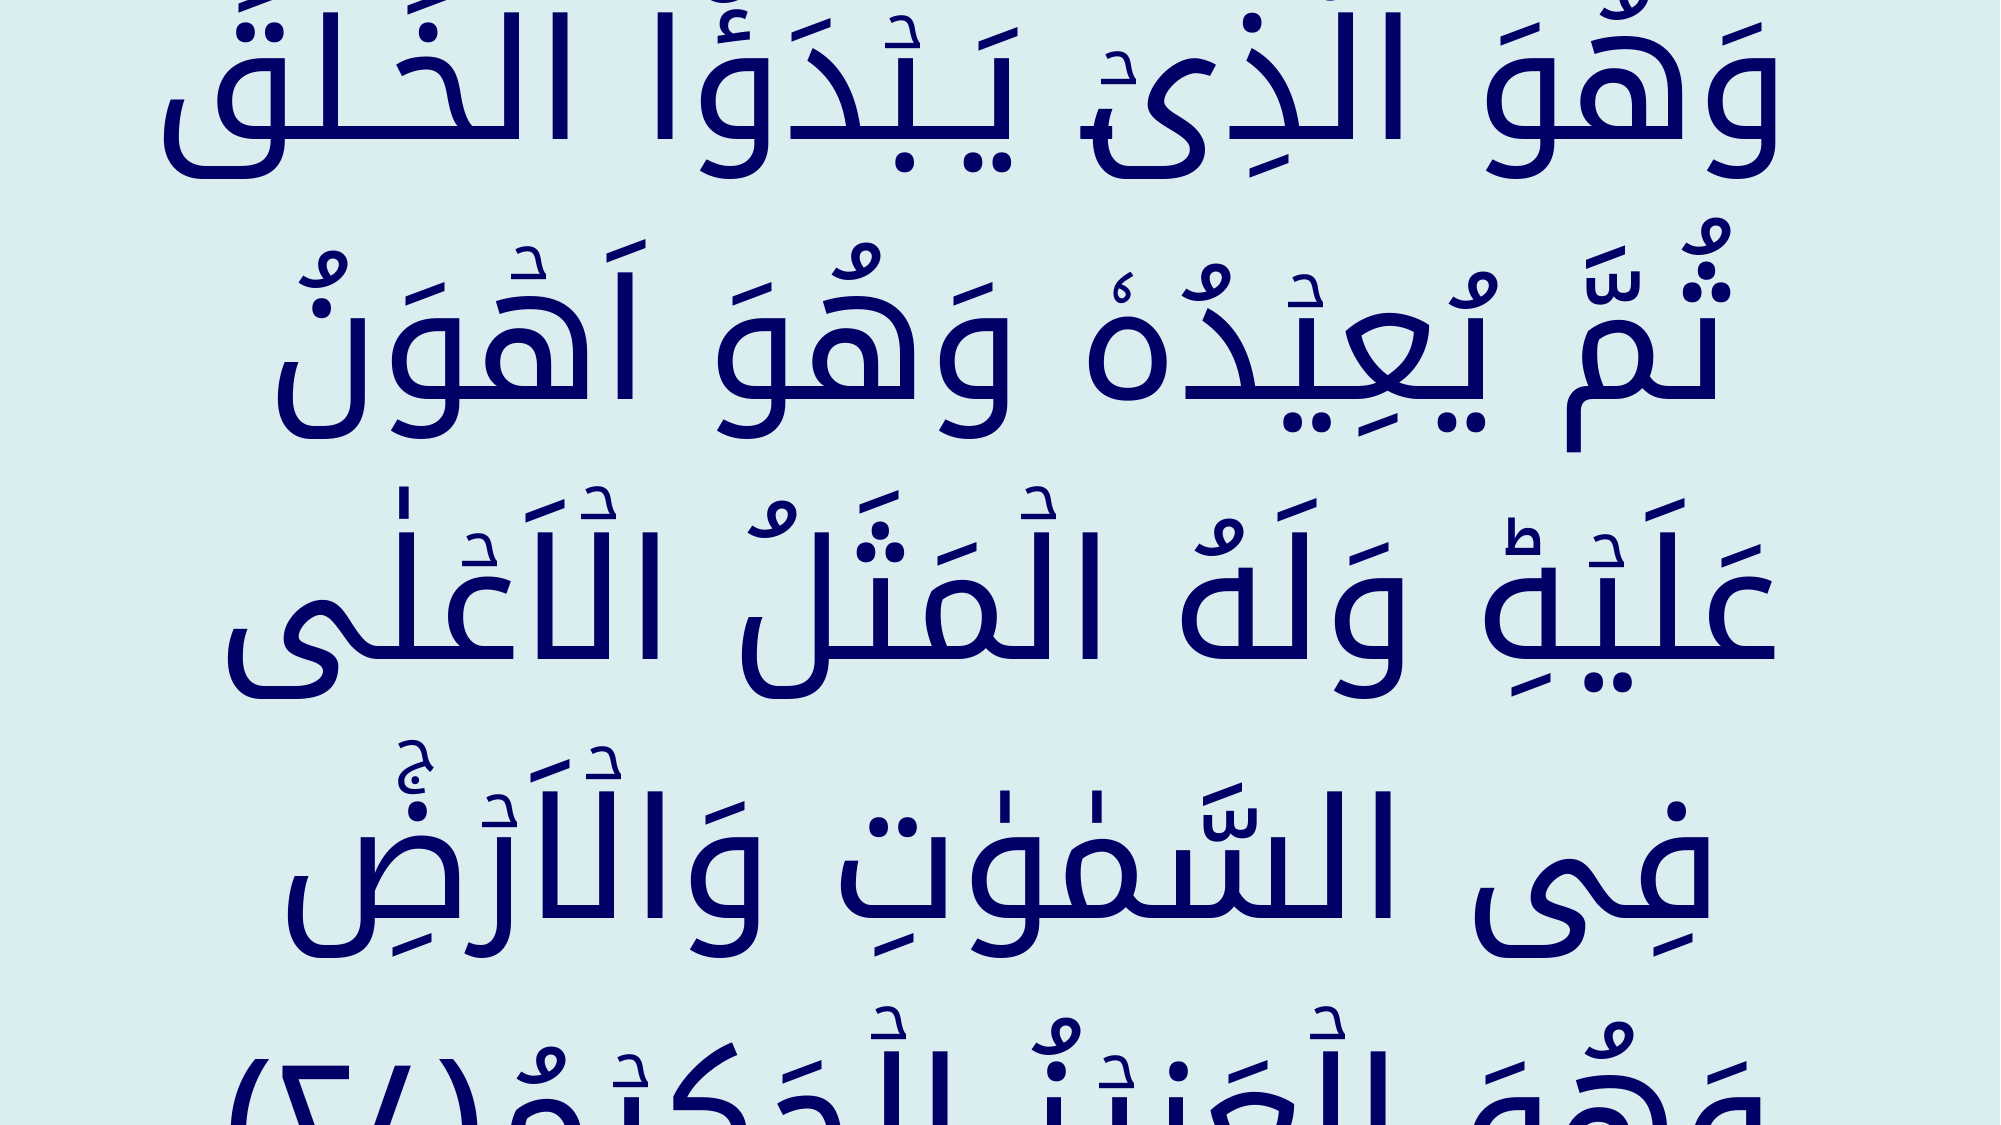

وَهُوَ الَّذِىۡ يَـبۡدَؤُا الۡخَـلۡقَ ثُمَّ يُعِيۡدُهٗ وَهُوَ اَهۡوَنُ عَلَيۡهِ‌ؕ وَلَهُ الۡمَثَلُ الۡاَعۡلٰى فِى السَّمٰوٰتِ وَالۡاَرۡضِ‌ۚ وَهُوَ الۡعَزِيۡزُ الۡحَكِيۡمُ﴿﻿۲۷﻿﴾